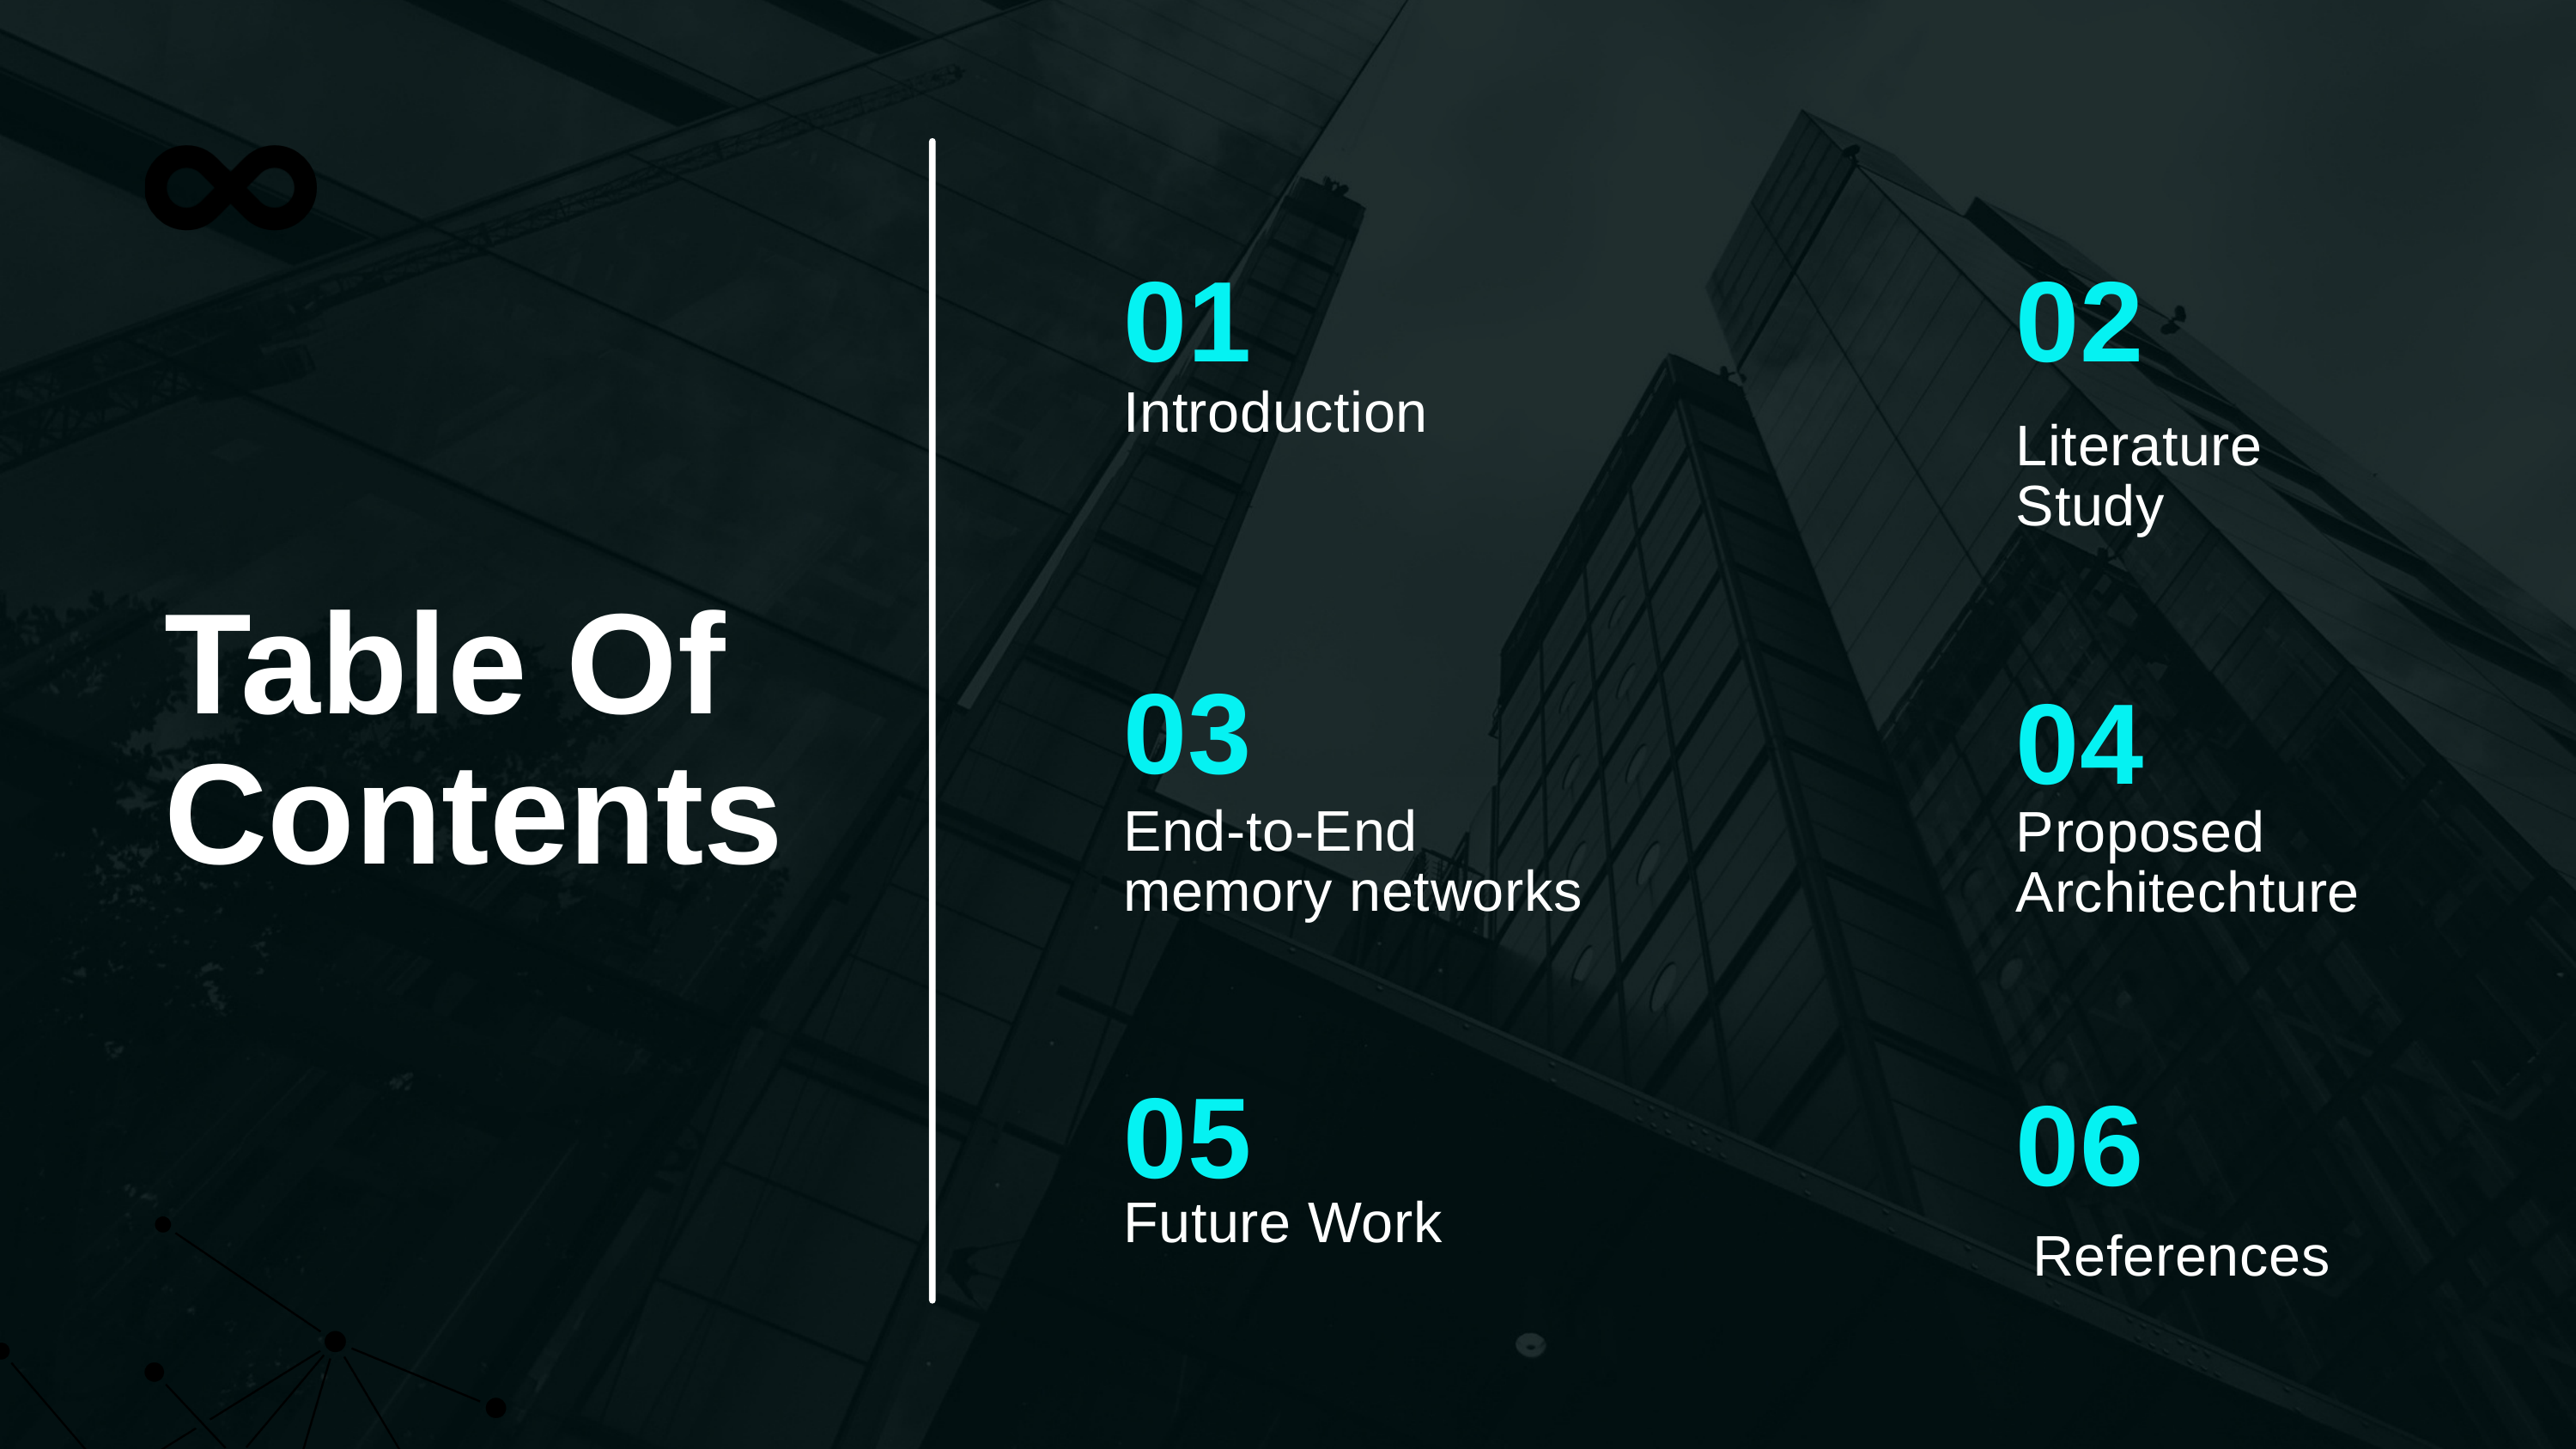

01
02
Introduction
Literature Study
Table Of Contents
03
04

End-to-End memory networks
Proposed Architechture
05
06
Future Work

 References